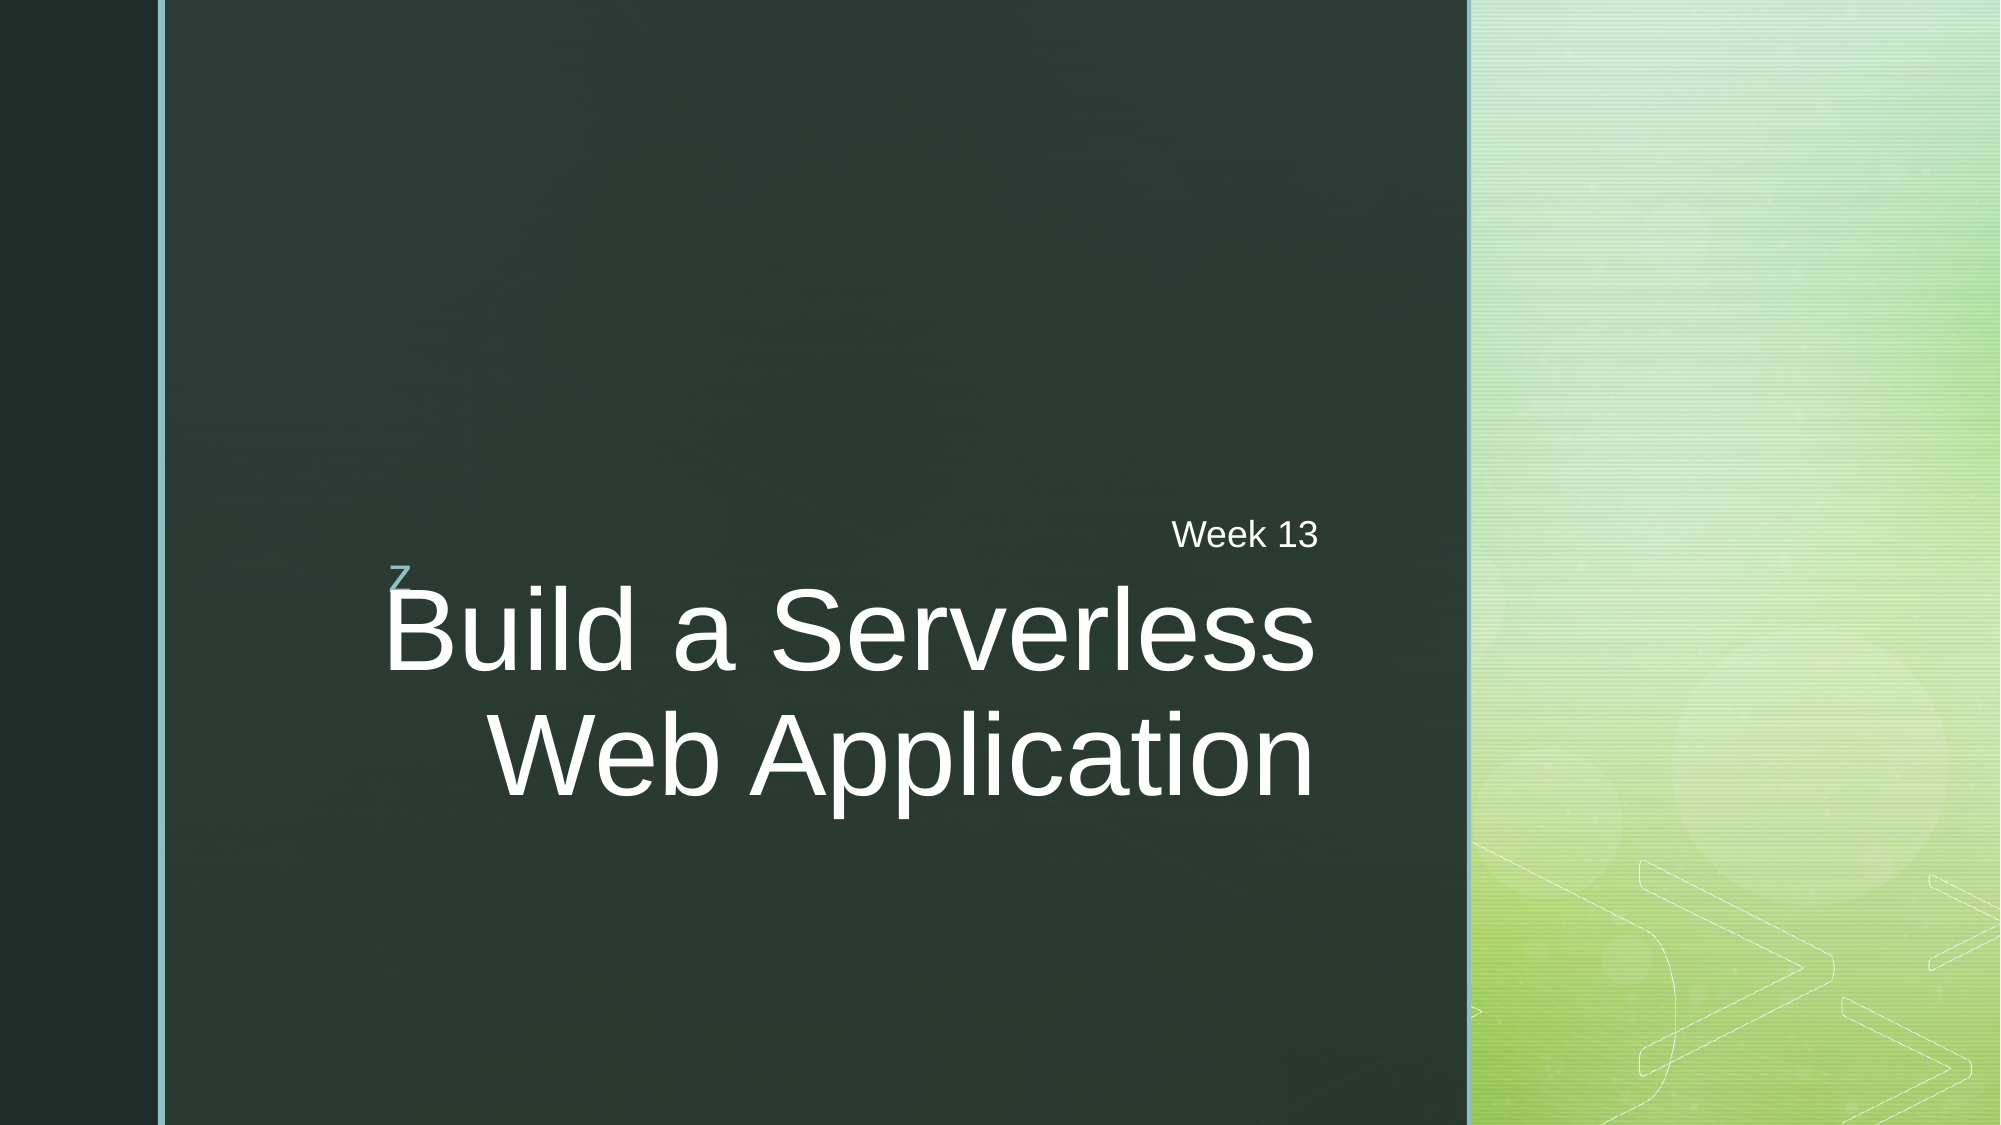

Week 13
# Build a Serverless Web Application